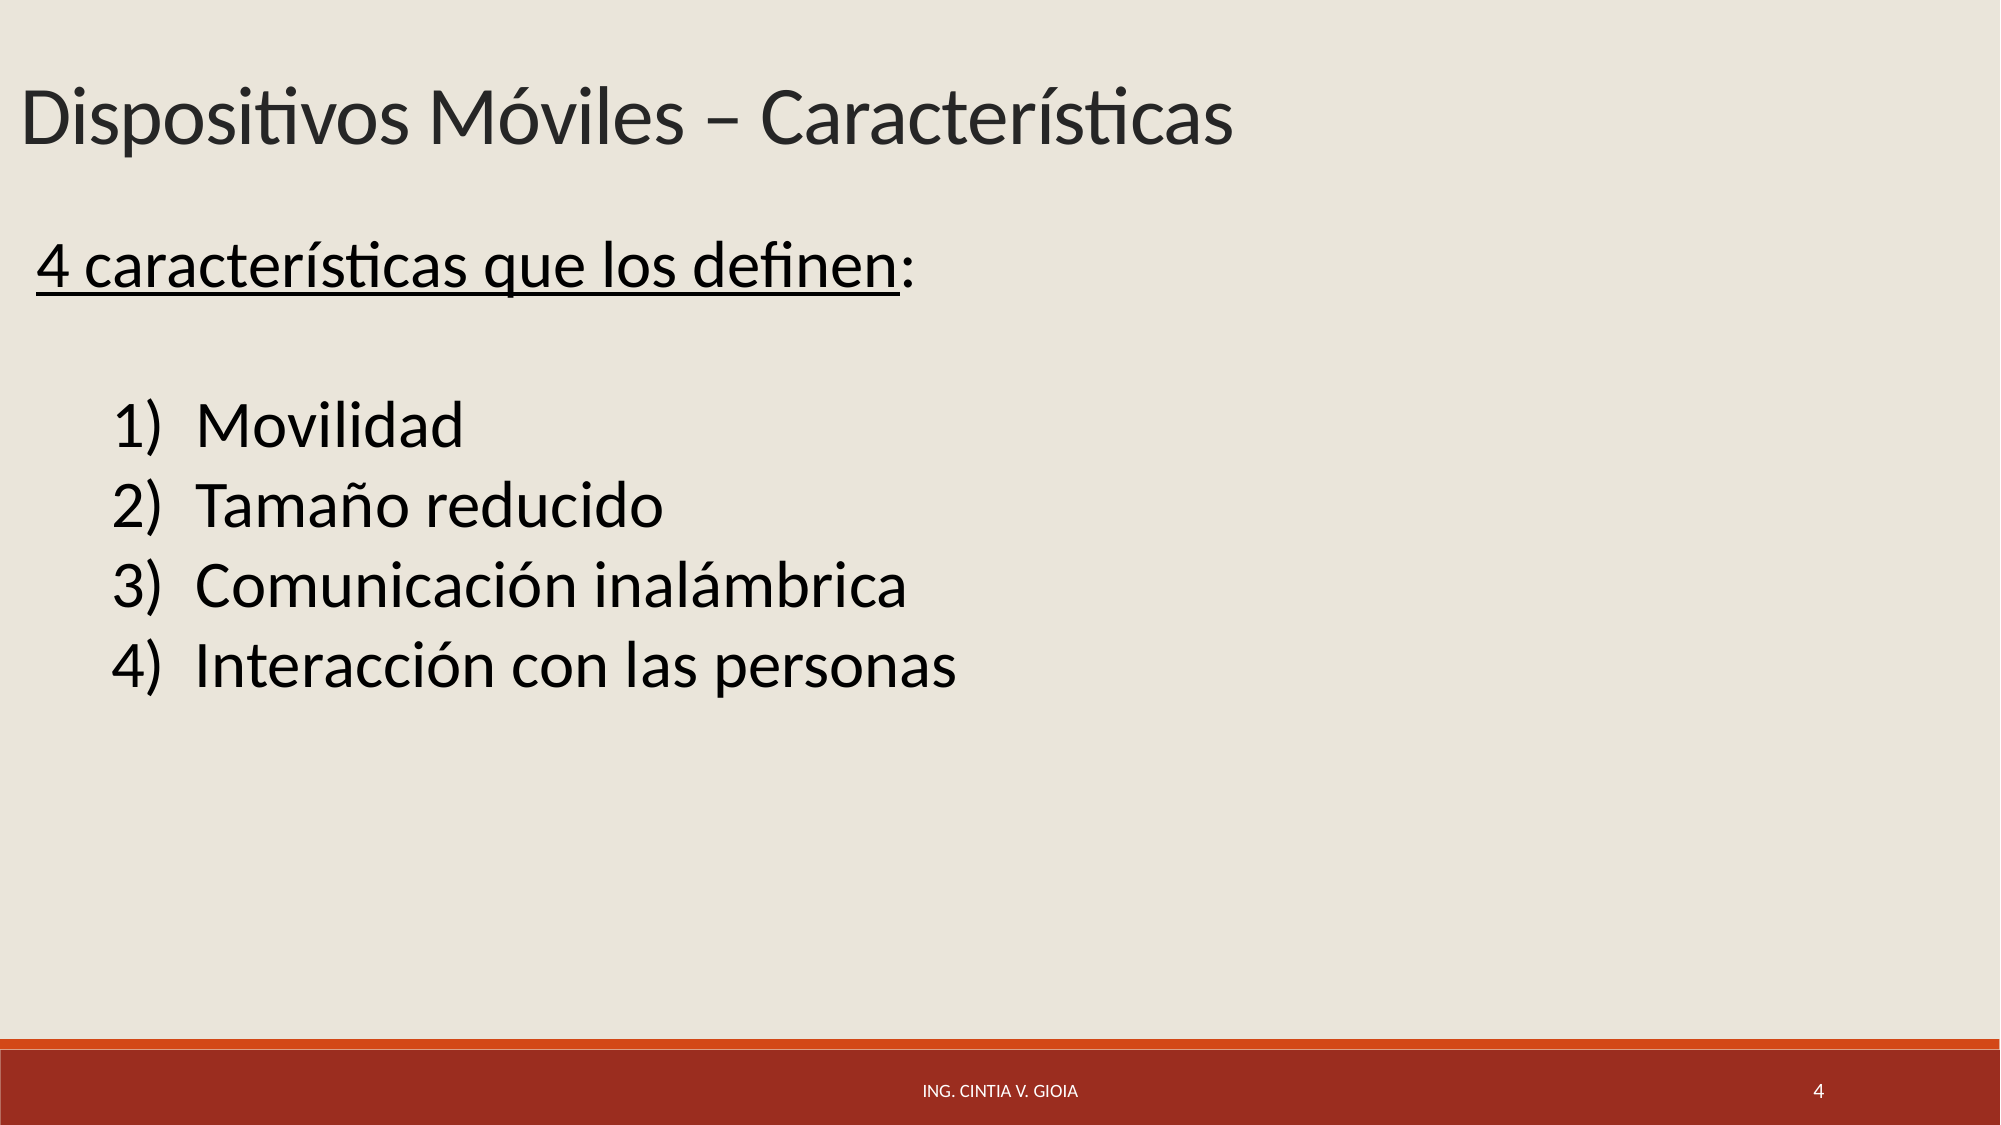

# Dispositivos Móviles – Características
4 características que los definen:

Movilidad
Tamaño reducido
Comunicación inalámbrica
4)  Interacción con las personas

Ing. Cintia V. Gioia
4